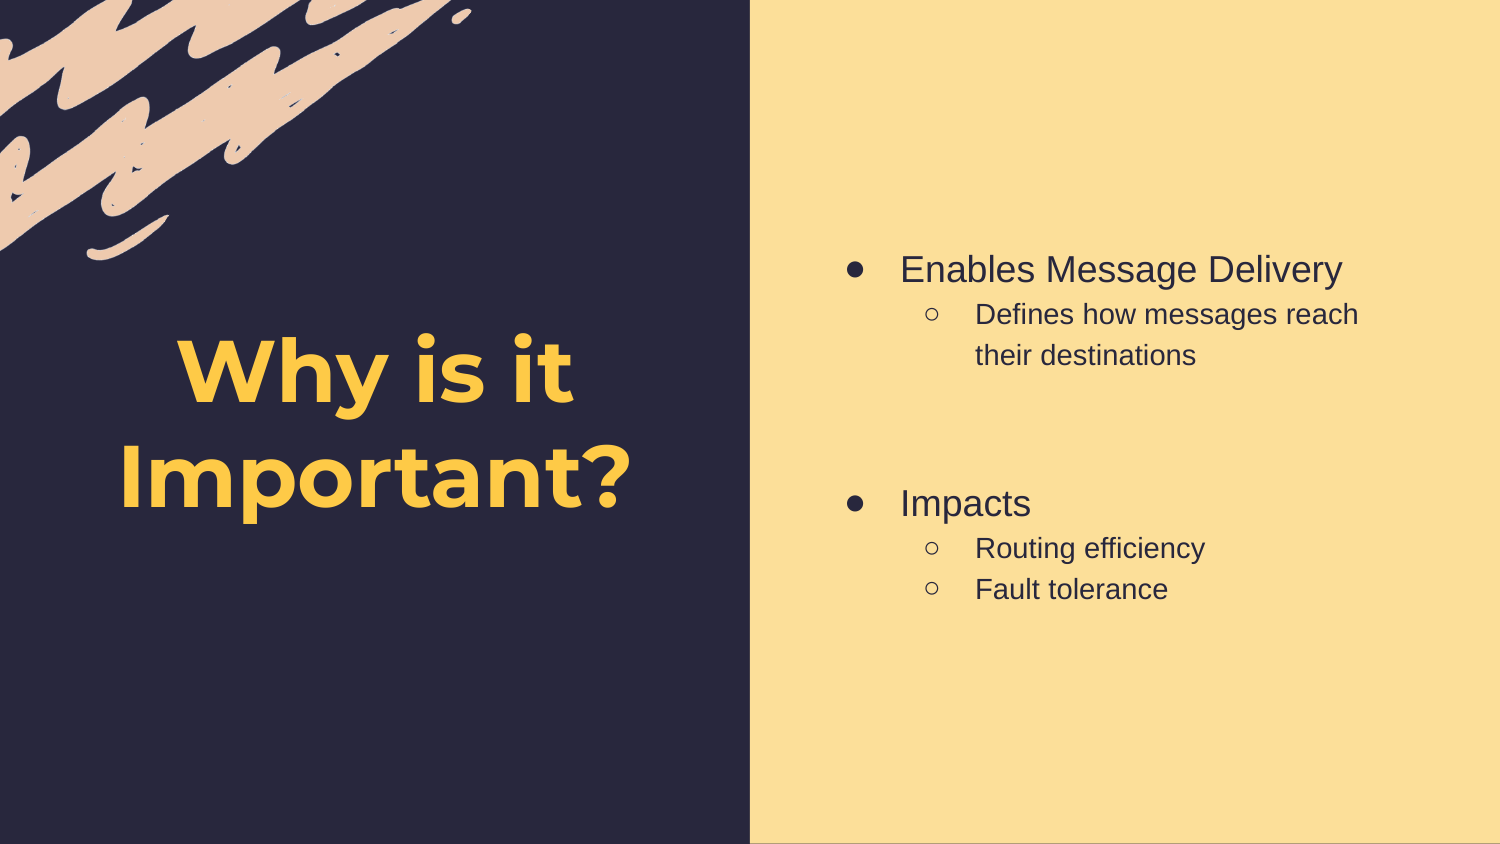

Why is it Important?
Enables Message Delivery
Defines how messages reach their destinations

Impacts
Routing efficiency
Fault tolerance